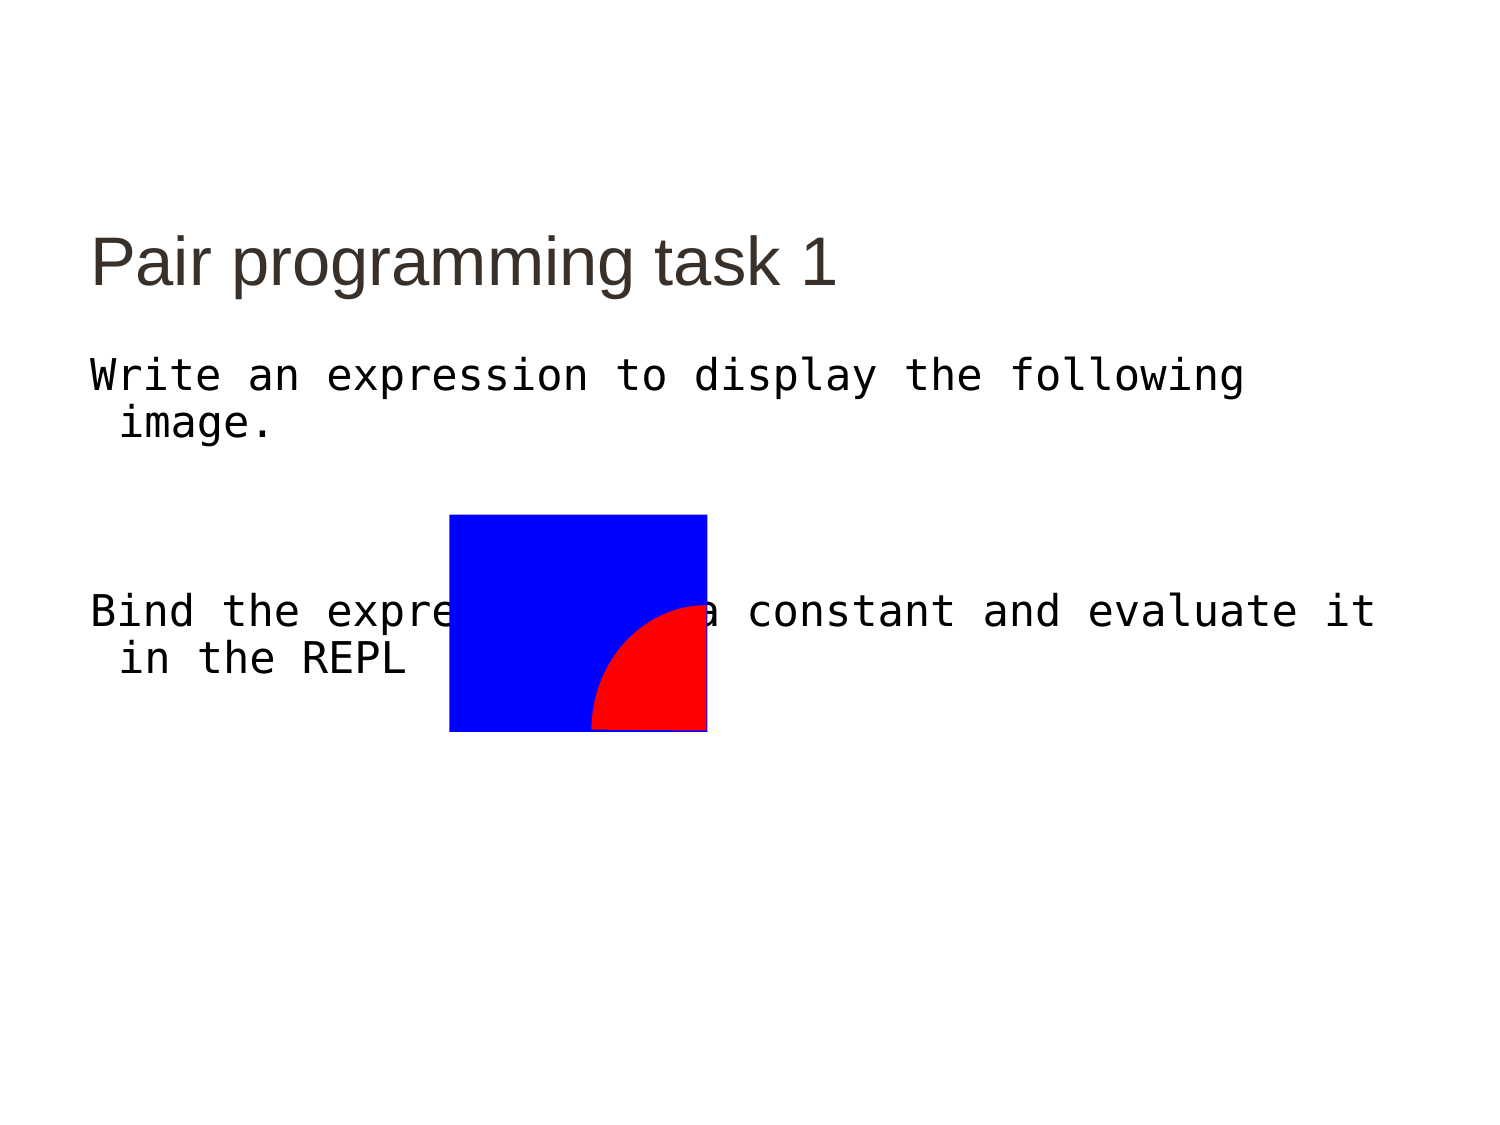

# Pair programming task 1
Write an expression to display the following image.

Bind the expression to a constant and evaluate it in the REPL